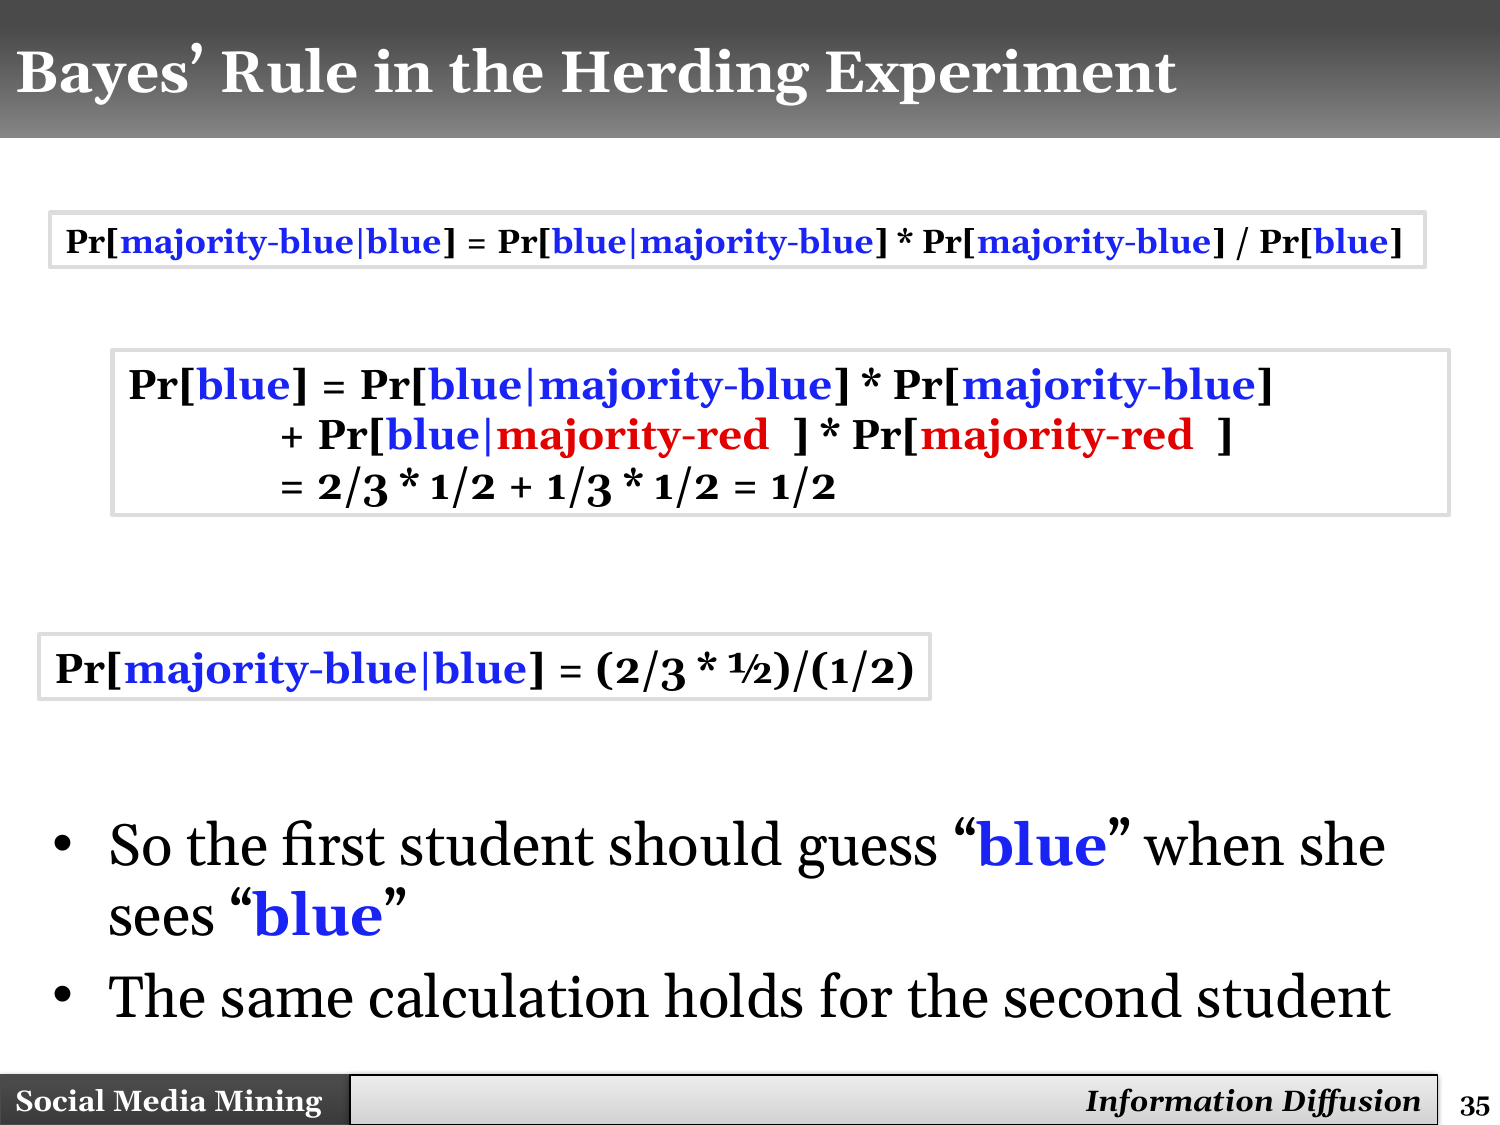

# Bayes’ Rule in the Herding Experiment
Pr[majority-blue|blue] = Pr[blue|majority-blue] * Pr[majority-blue] / Pr[blue]
Pr[blue] = Pr[blue|majority-blue] * Pr[majority-blue]
	+ Pr[blue|majority-red  ] * Pr[majority-red  ]
	= 2/3 * 1/2 + 1/3 * 1/2 = 1/2
Pr[majority-blue|blue] = (2/3 * ½)/(1/2)
So the first student should guess “blue” when she sees “blue”
The same calculation holds for the second student